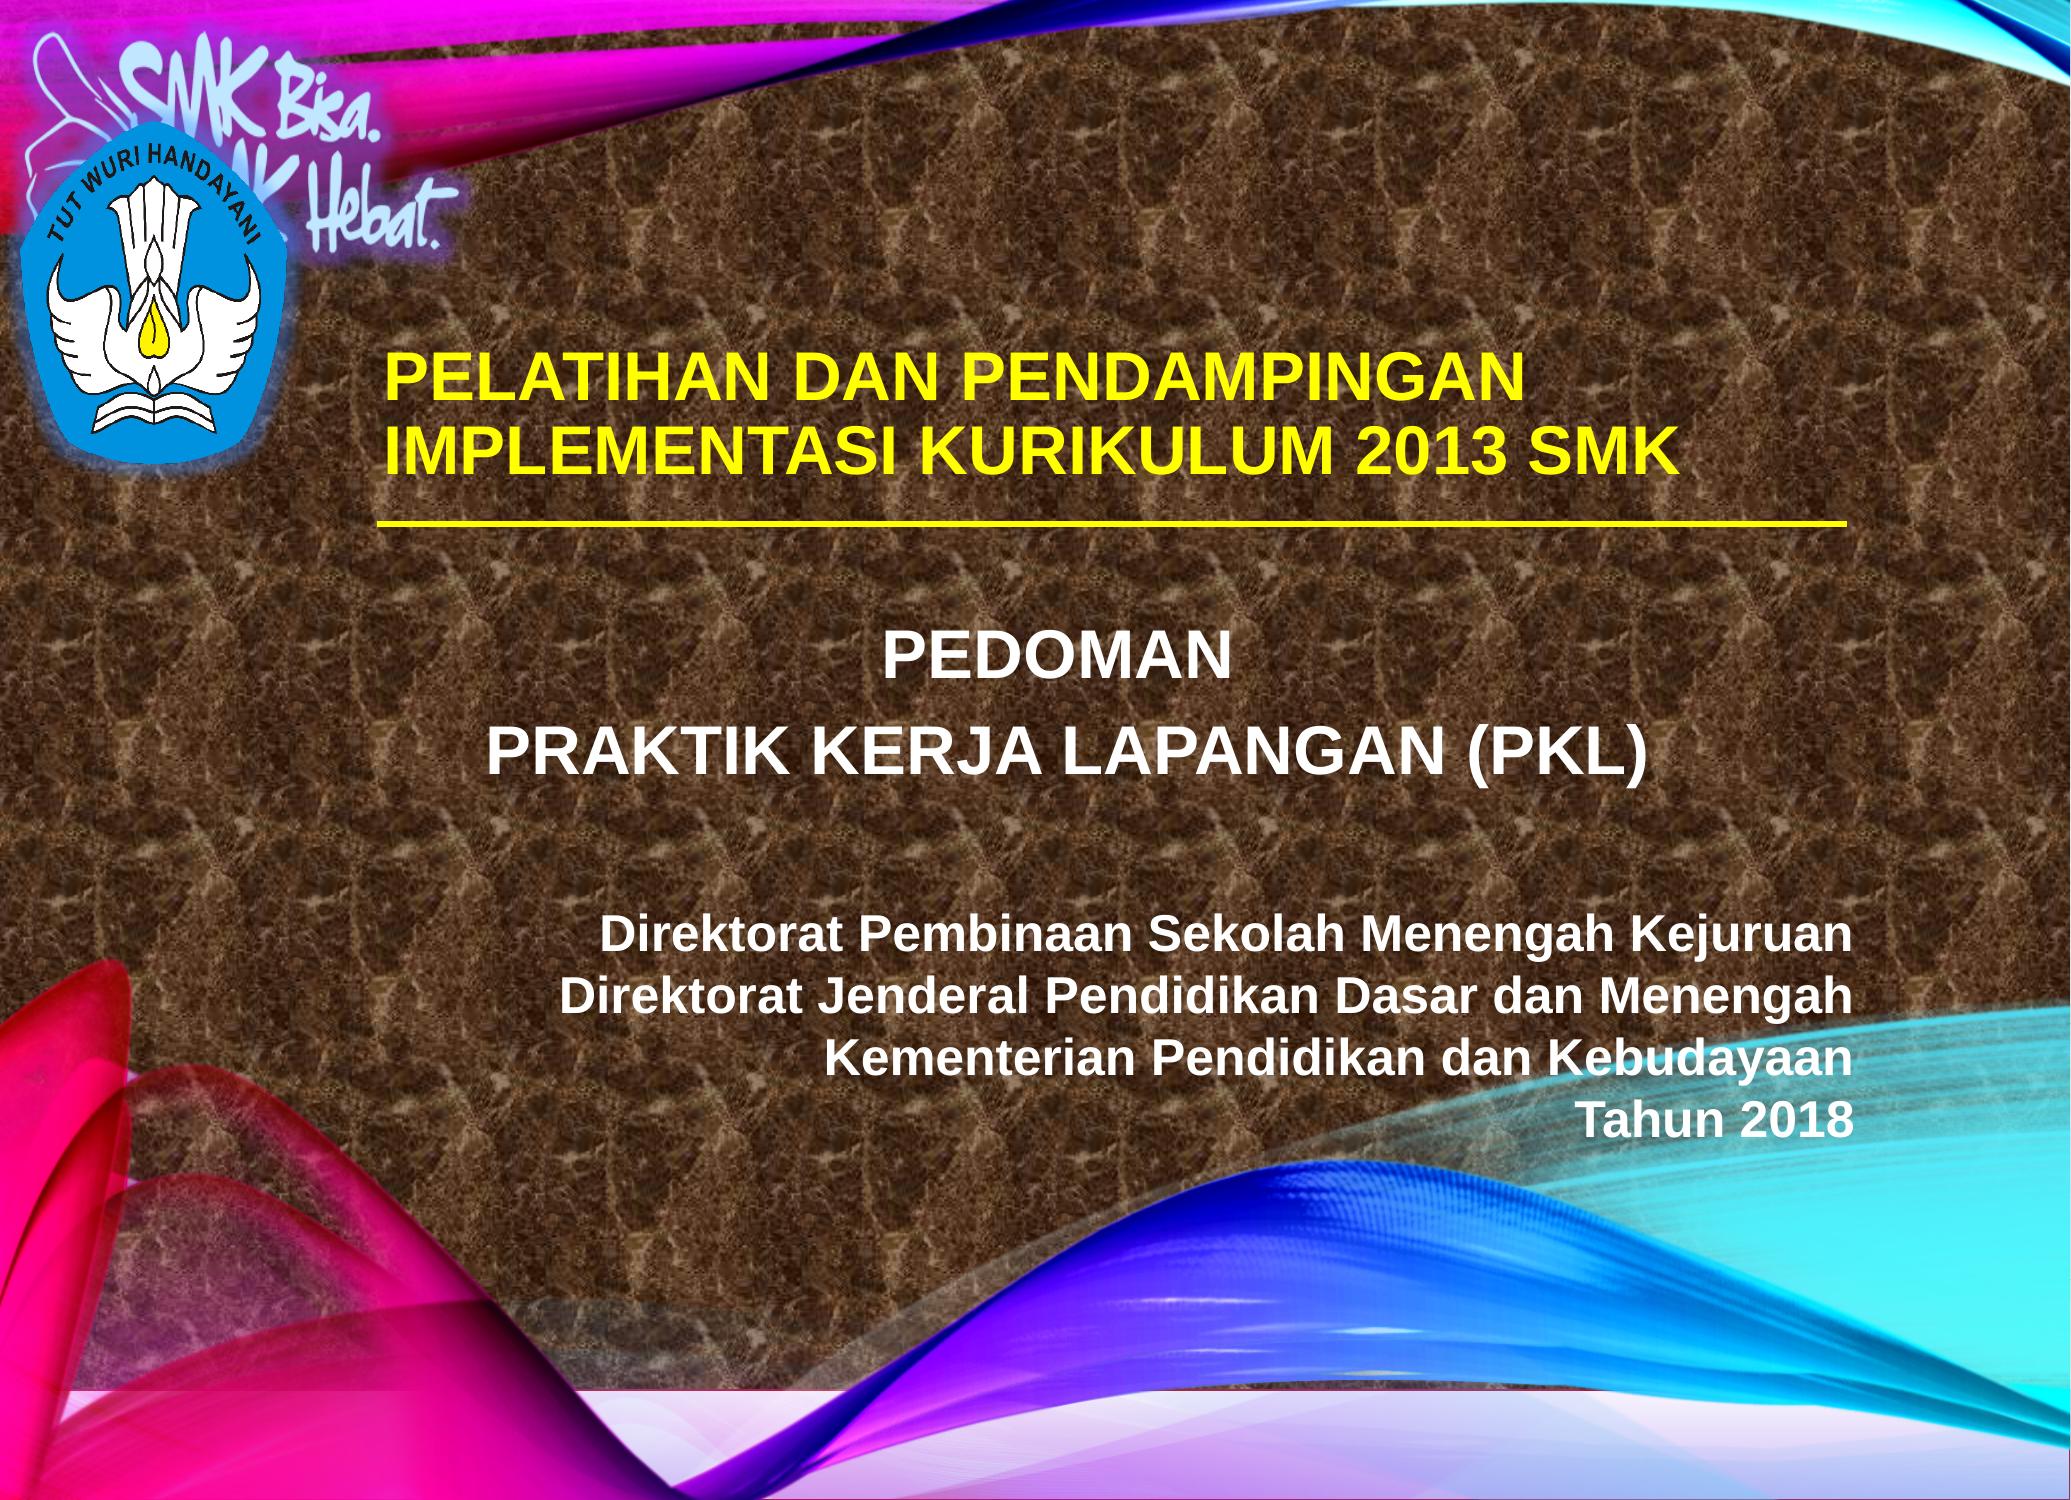

# PELATIHAN DAN PENDAMPINGAN IMPLEMENTASI KURIKULUM 2013 SMK
PEDOMAN
PRAKTIK KERJA LAPANGAN (PKL)
Direktorat Pembinaan Sekolah Menengah Kejuruan
Direktorat Jenderal Pendidikan Dasar dan Menengah
Kementerian Pendidikan dan Kebudayaan
Tahun 2018